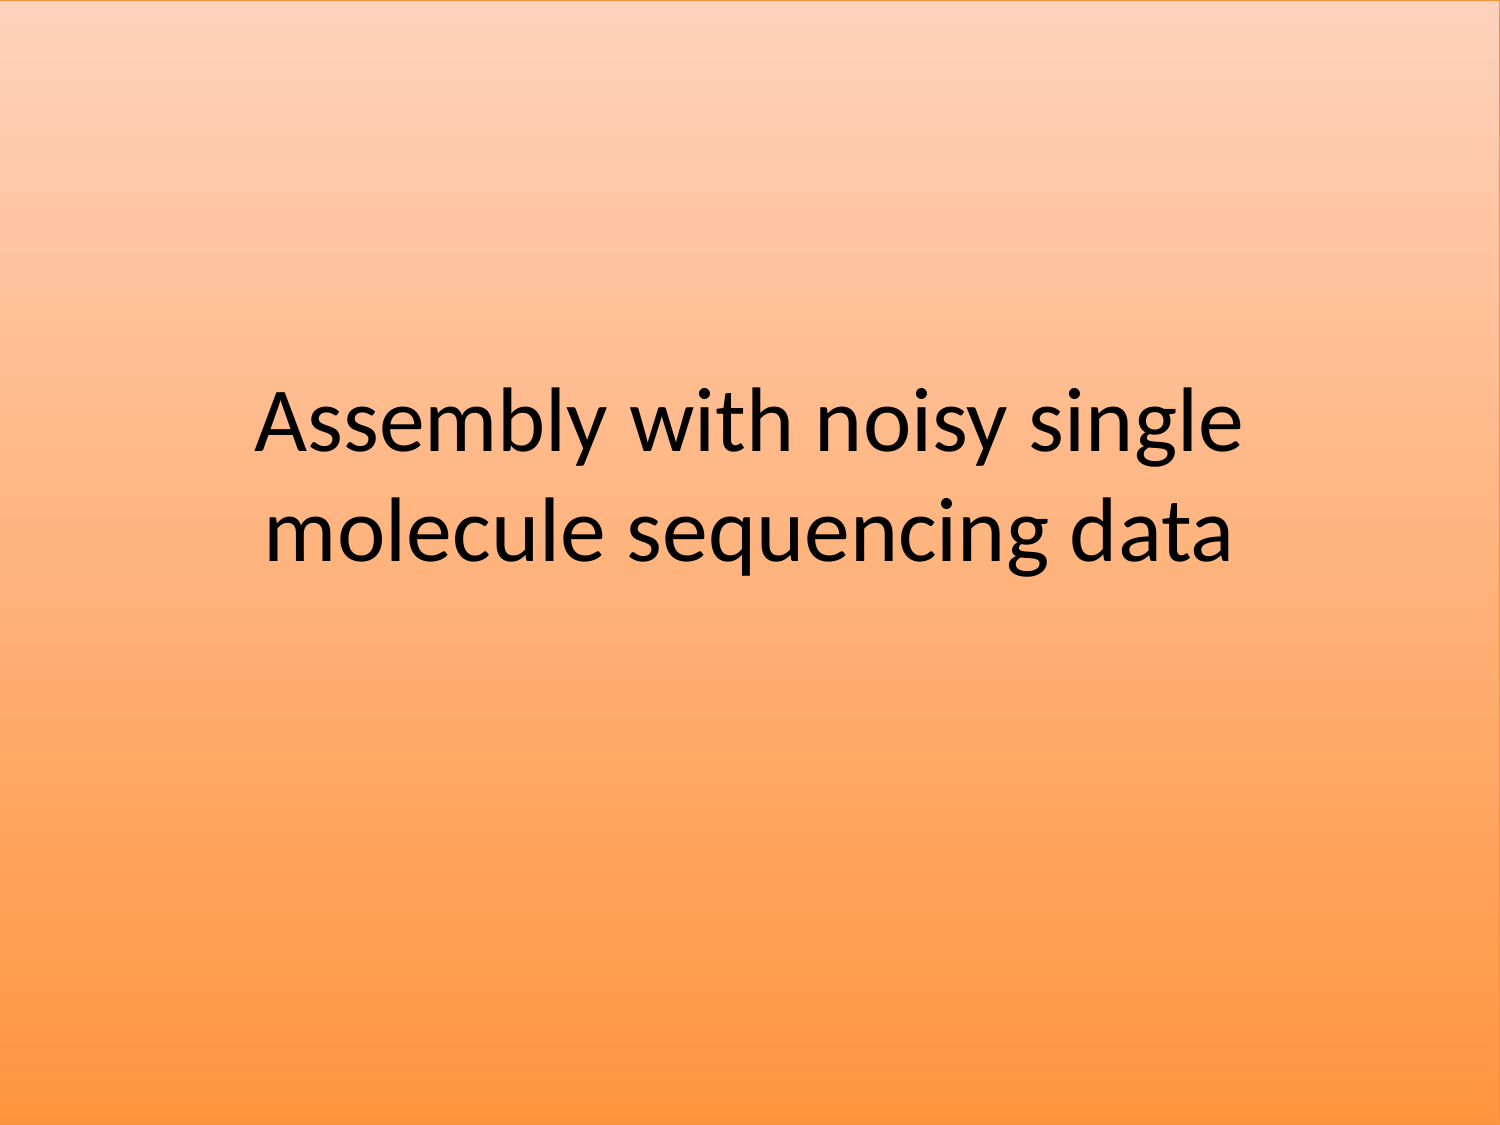

# Assembly with noisy single molecule sequencing data